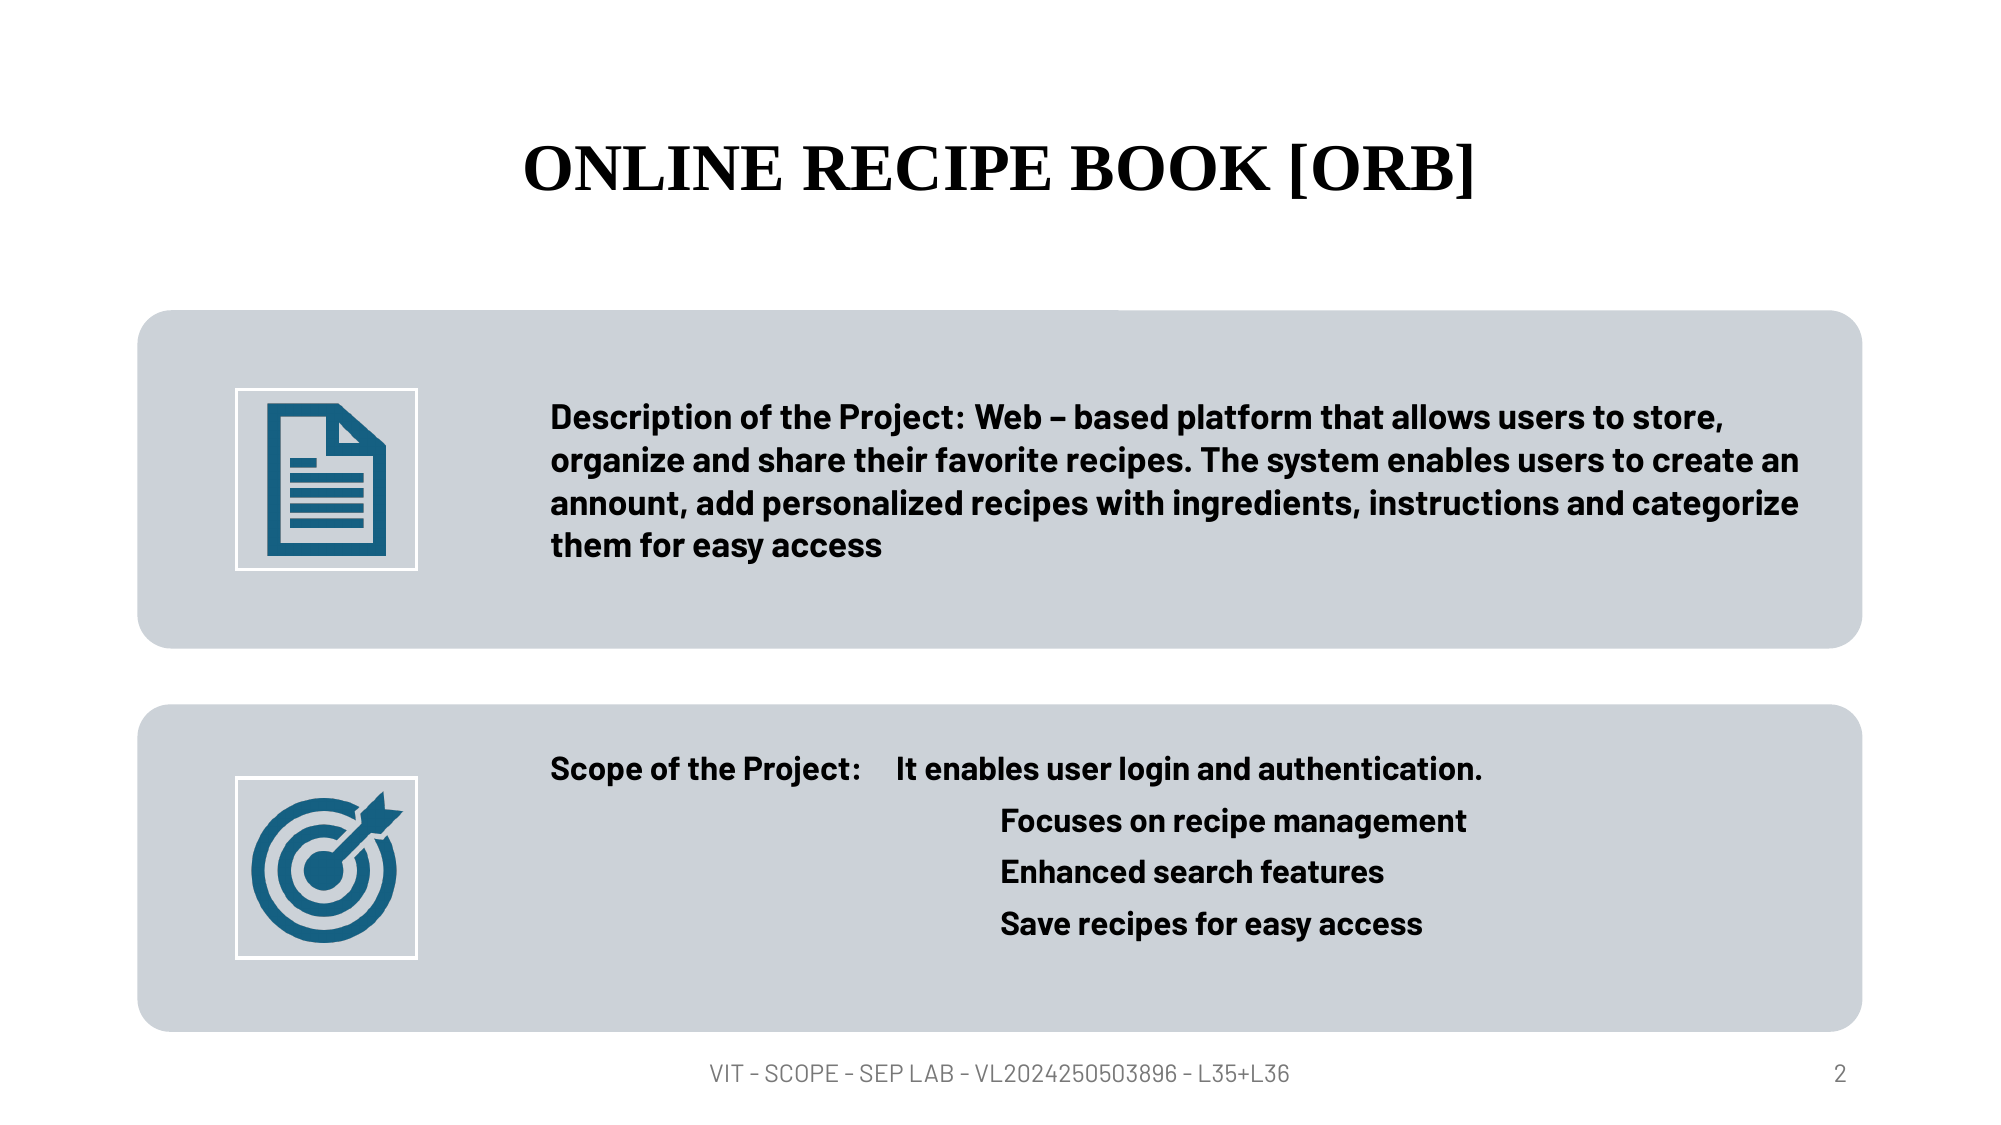

# ONLINE RECIPE BOOK [ORB]
Description of the Project: Web – based platform that allows users to store, organize and share their favorite recipes. The system enables users to create an annount, add personalized recipes with ingredients, instructions and categorize them for easy access
Scope of the Project:     It enables user login and authentication.
			Focuses on recipe management
			Enhanced search features
			Save recipes for easy access

VIT - SCOPE - SEP LAB - VL2024250503896 - L35+L36
2